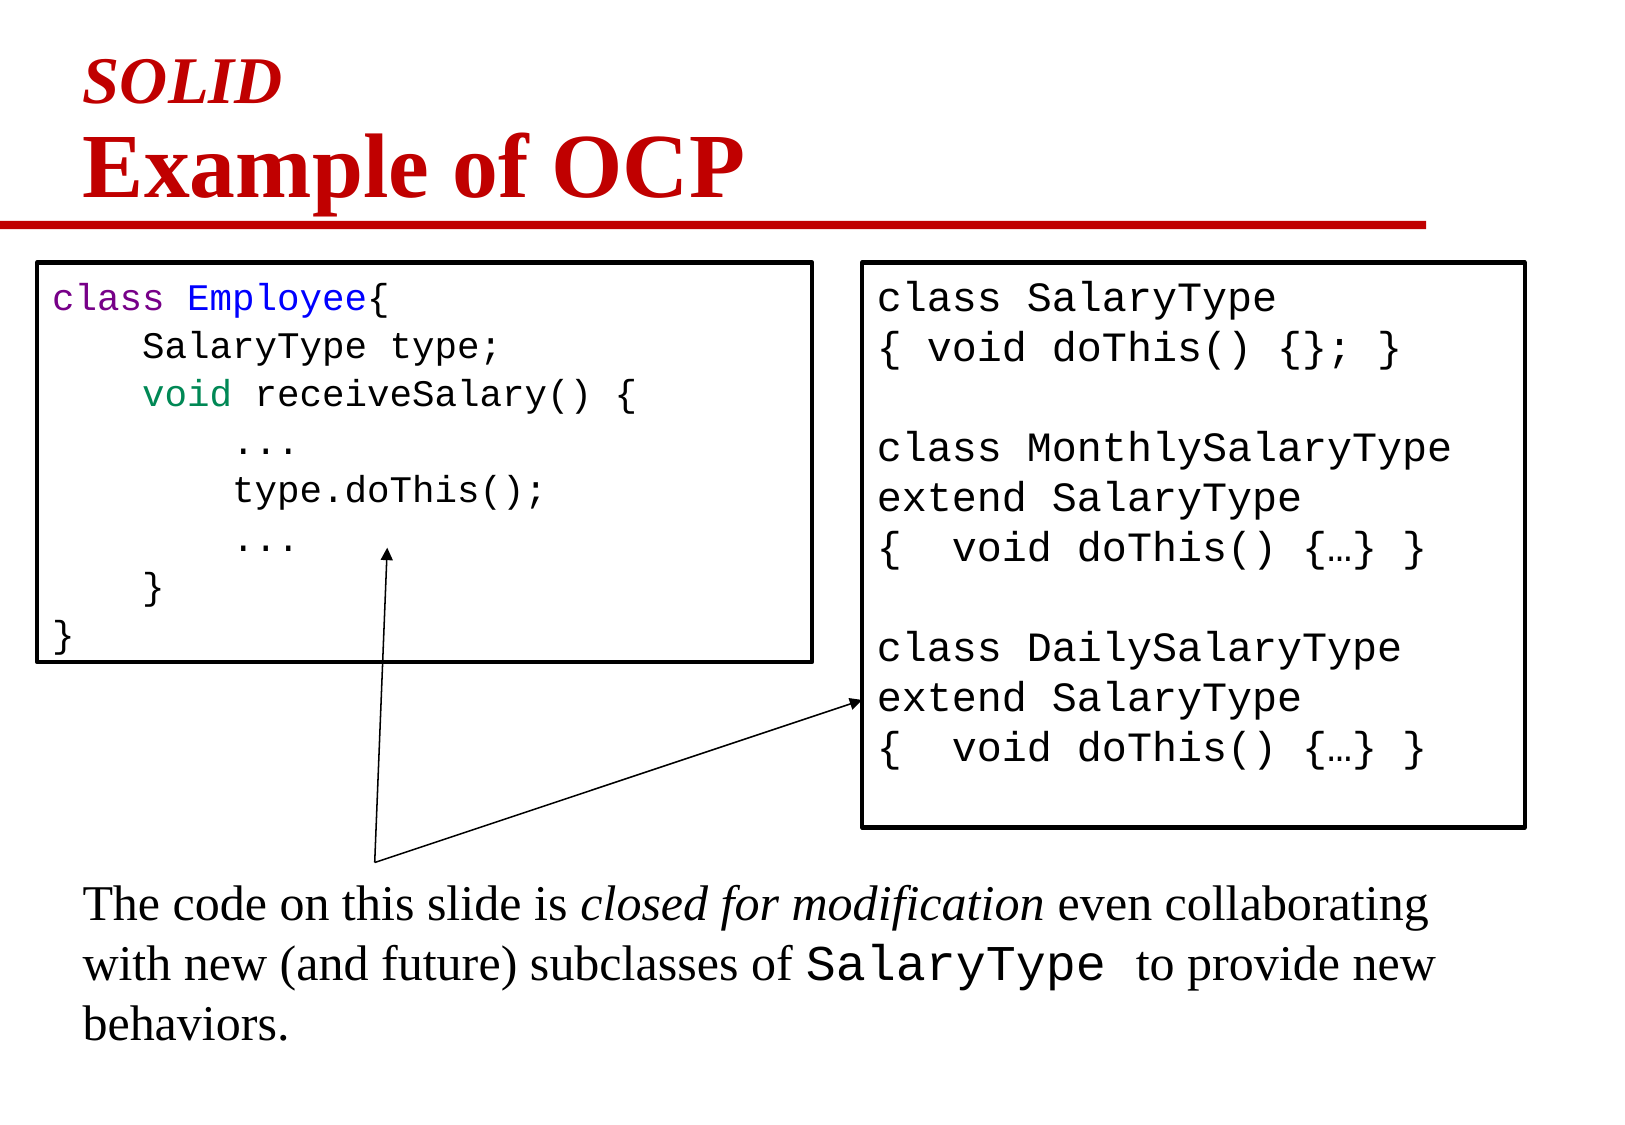

# SOLID Example of OCP
class Employee{
    SalaryType type;
    void receiveSalary() {
        ...
        type.doThis();
        ...
    }
}
class SalaryType
{ void doThis() {}; }

class MonthlySalaryType extend SalaryType
{  void doThis() {…} }

class DailySalaryType extend SalaryType
{  void doThis() {…} }

The code on this slide is closed for modification even collaborating with new (and future) subclasses of SalaryType to provide new behaviors.